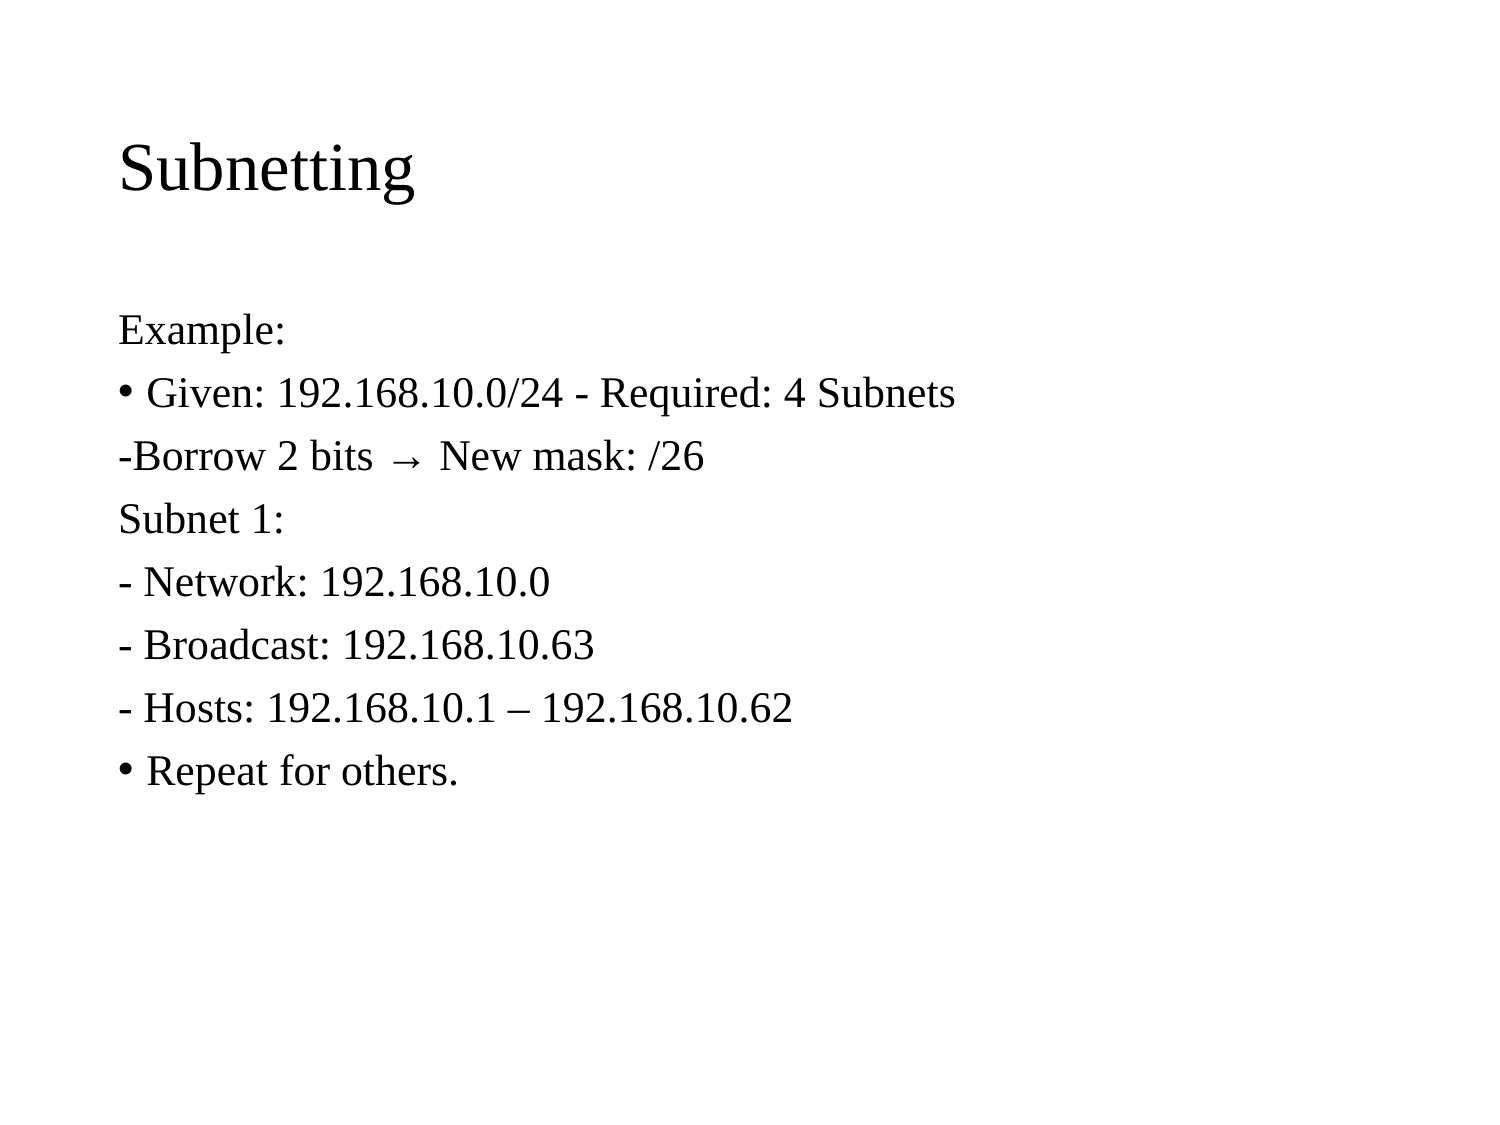

# Subnetting
Example:
Given: 192.168.10.0/24 - Required: 4 Subnets
-Borrow 2 bits → New mask: /26
Subnet 1:
- Network: 192.168.10.0
- Broadcast: 192.168.10.63
- Hosts: 192.168.10.1 – 192.168.10.62
Repeat for others.